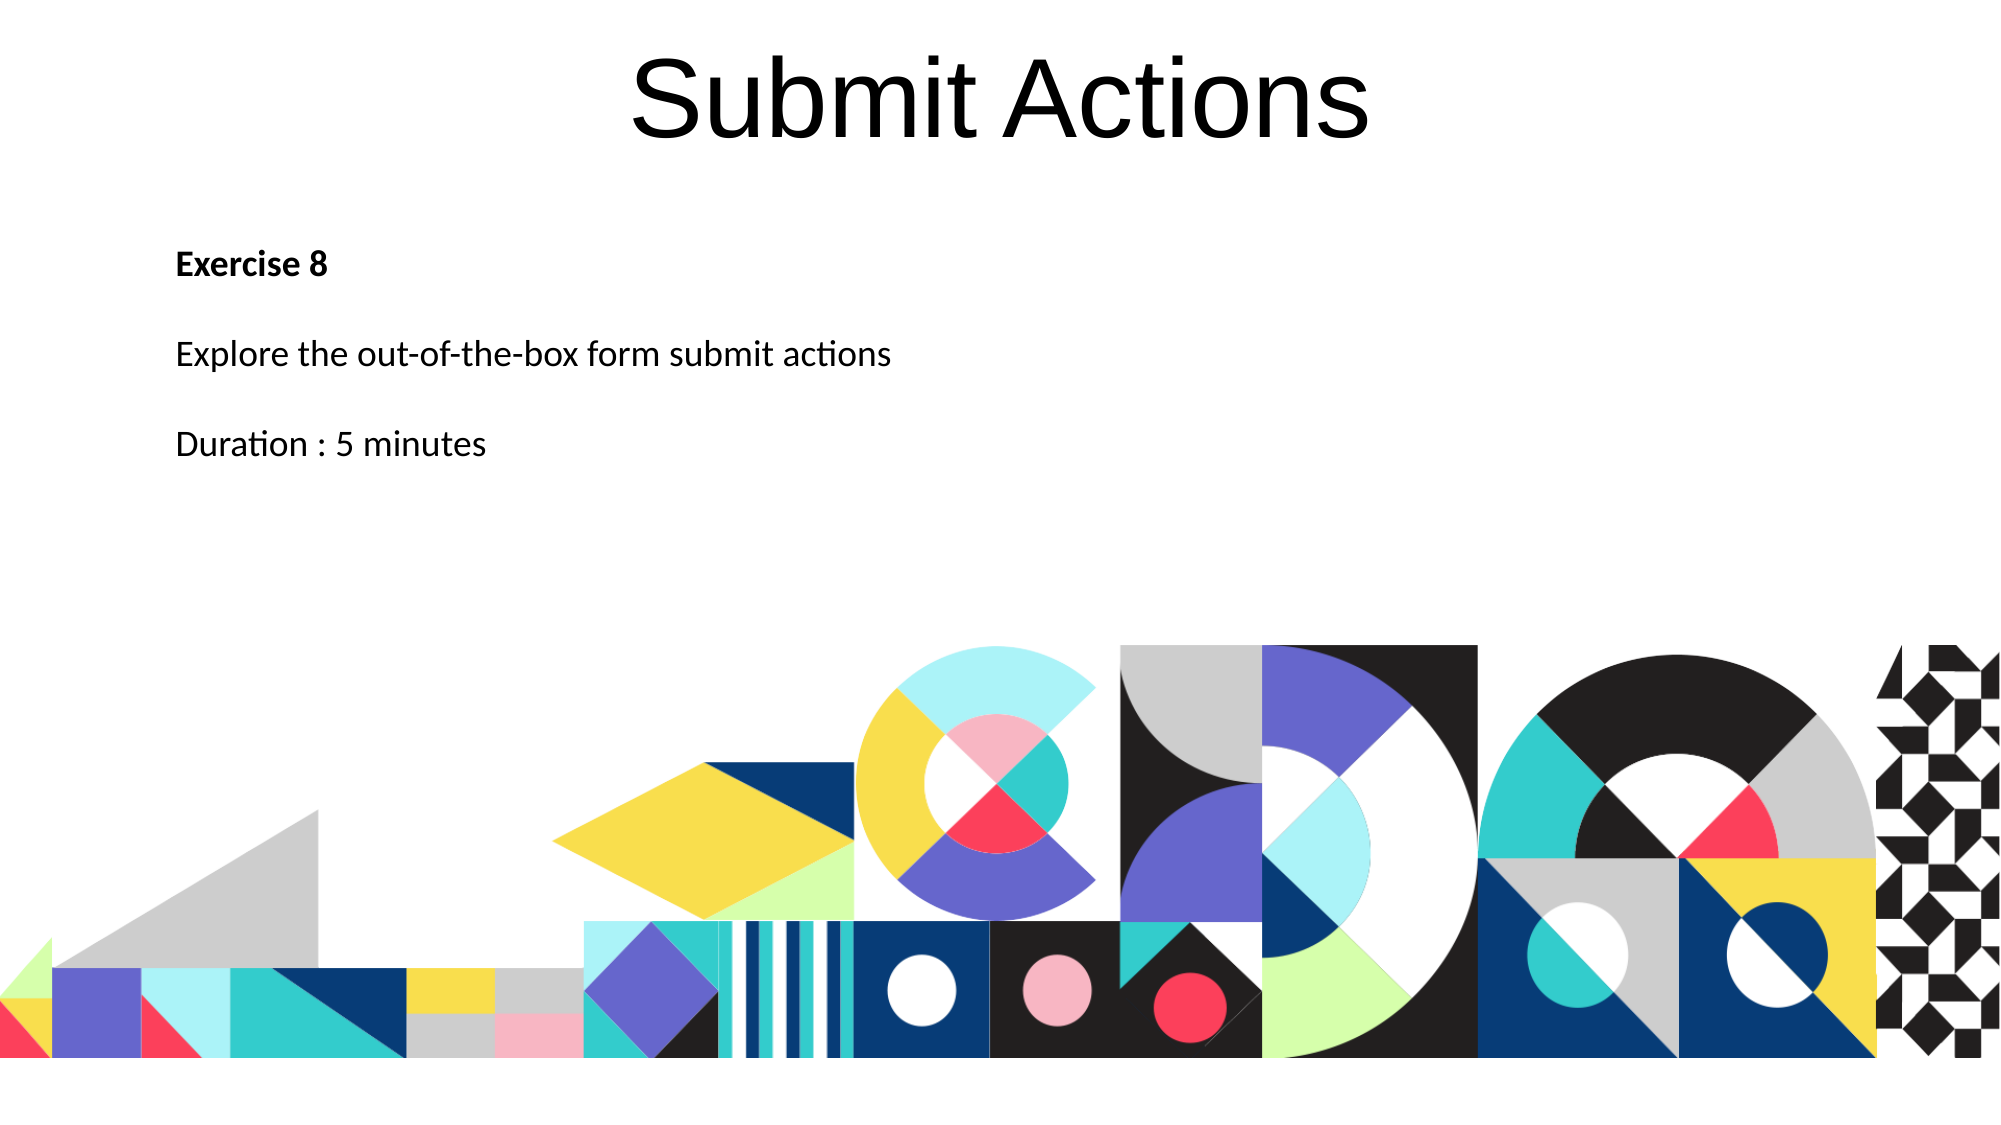

# Submit Actions
Exercise 8

Explore the out-of-the-box form submit actions

Duration : 5 minutes